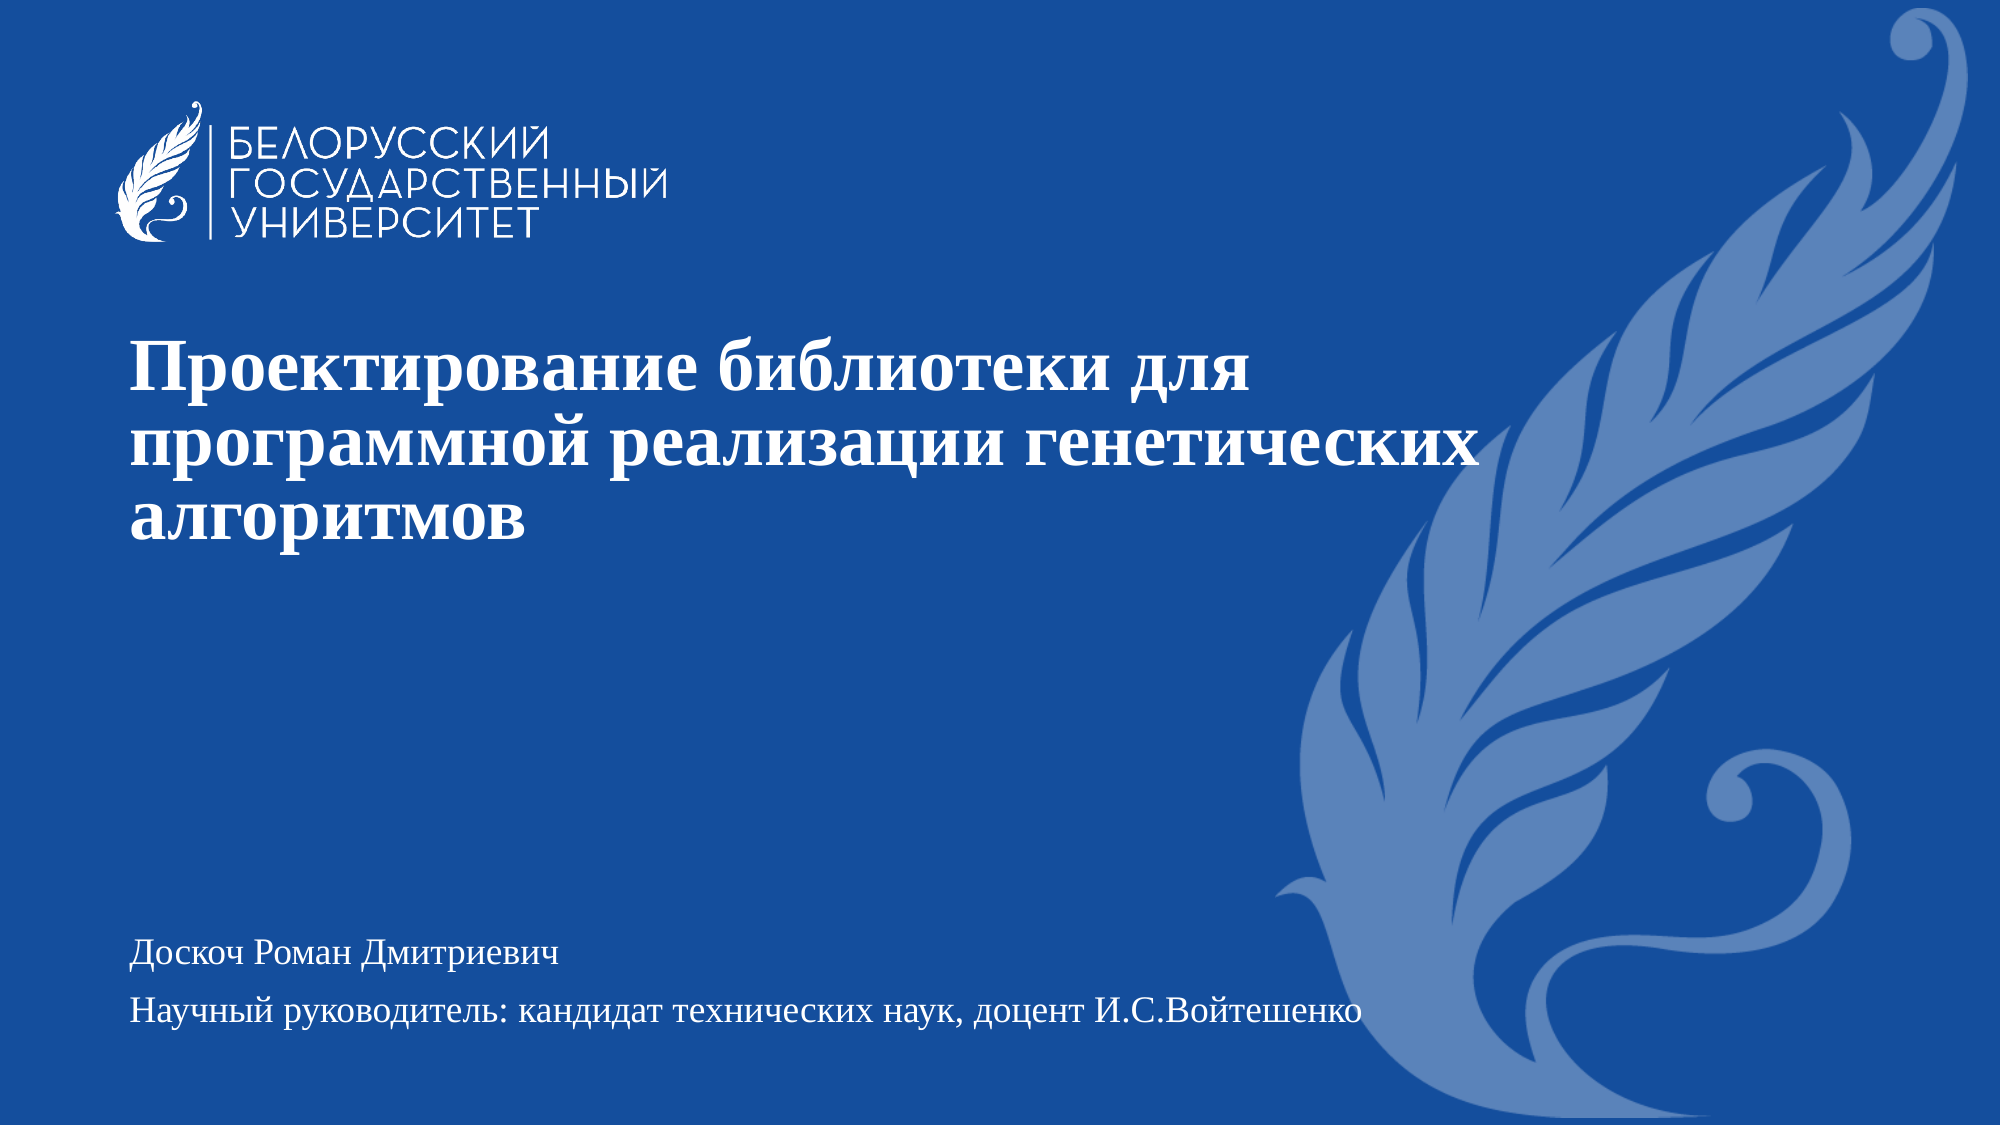

# Проектирование библиотеки для программной реализации генетических алгоритмов
Доскоч Роман Дмитриевич
Научный руководитель: кандидат технических наук, доцент И.С.Войтешенко